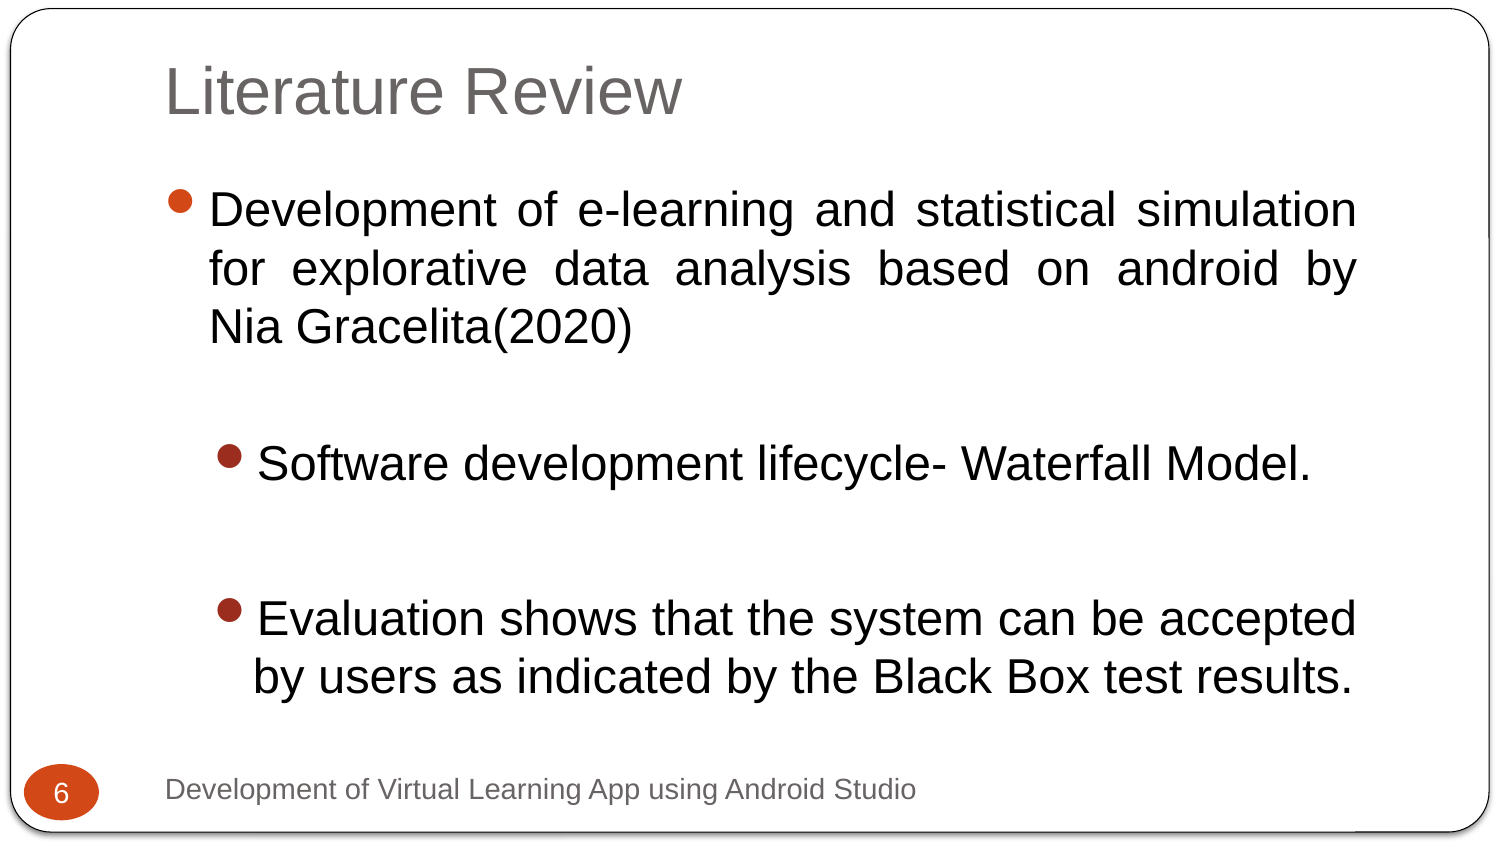

# Literature Review
Development of e-learning and statistical simulation for explorative data analysis based on android by Nia Gracelita(2020)

Software development lifecycle- Waterfall Model.

Evaluation shows that the system can be accepted by users as indicated by the Black Box test results.
Development of Virtual Learning App using Android Studio
6